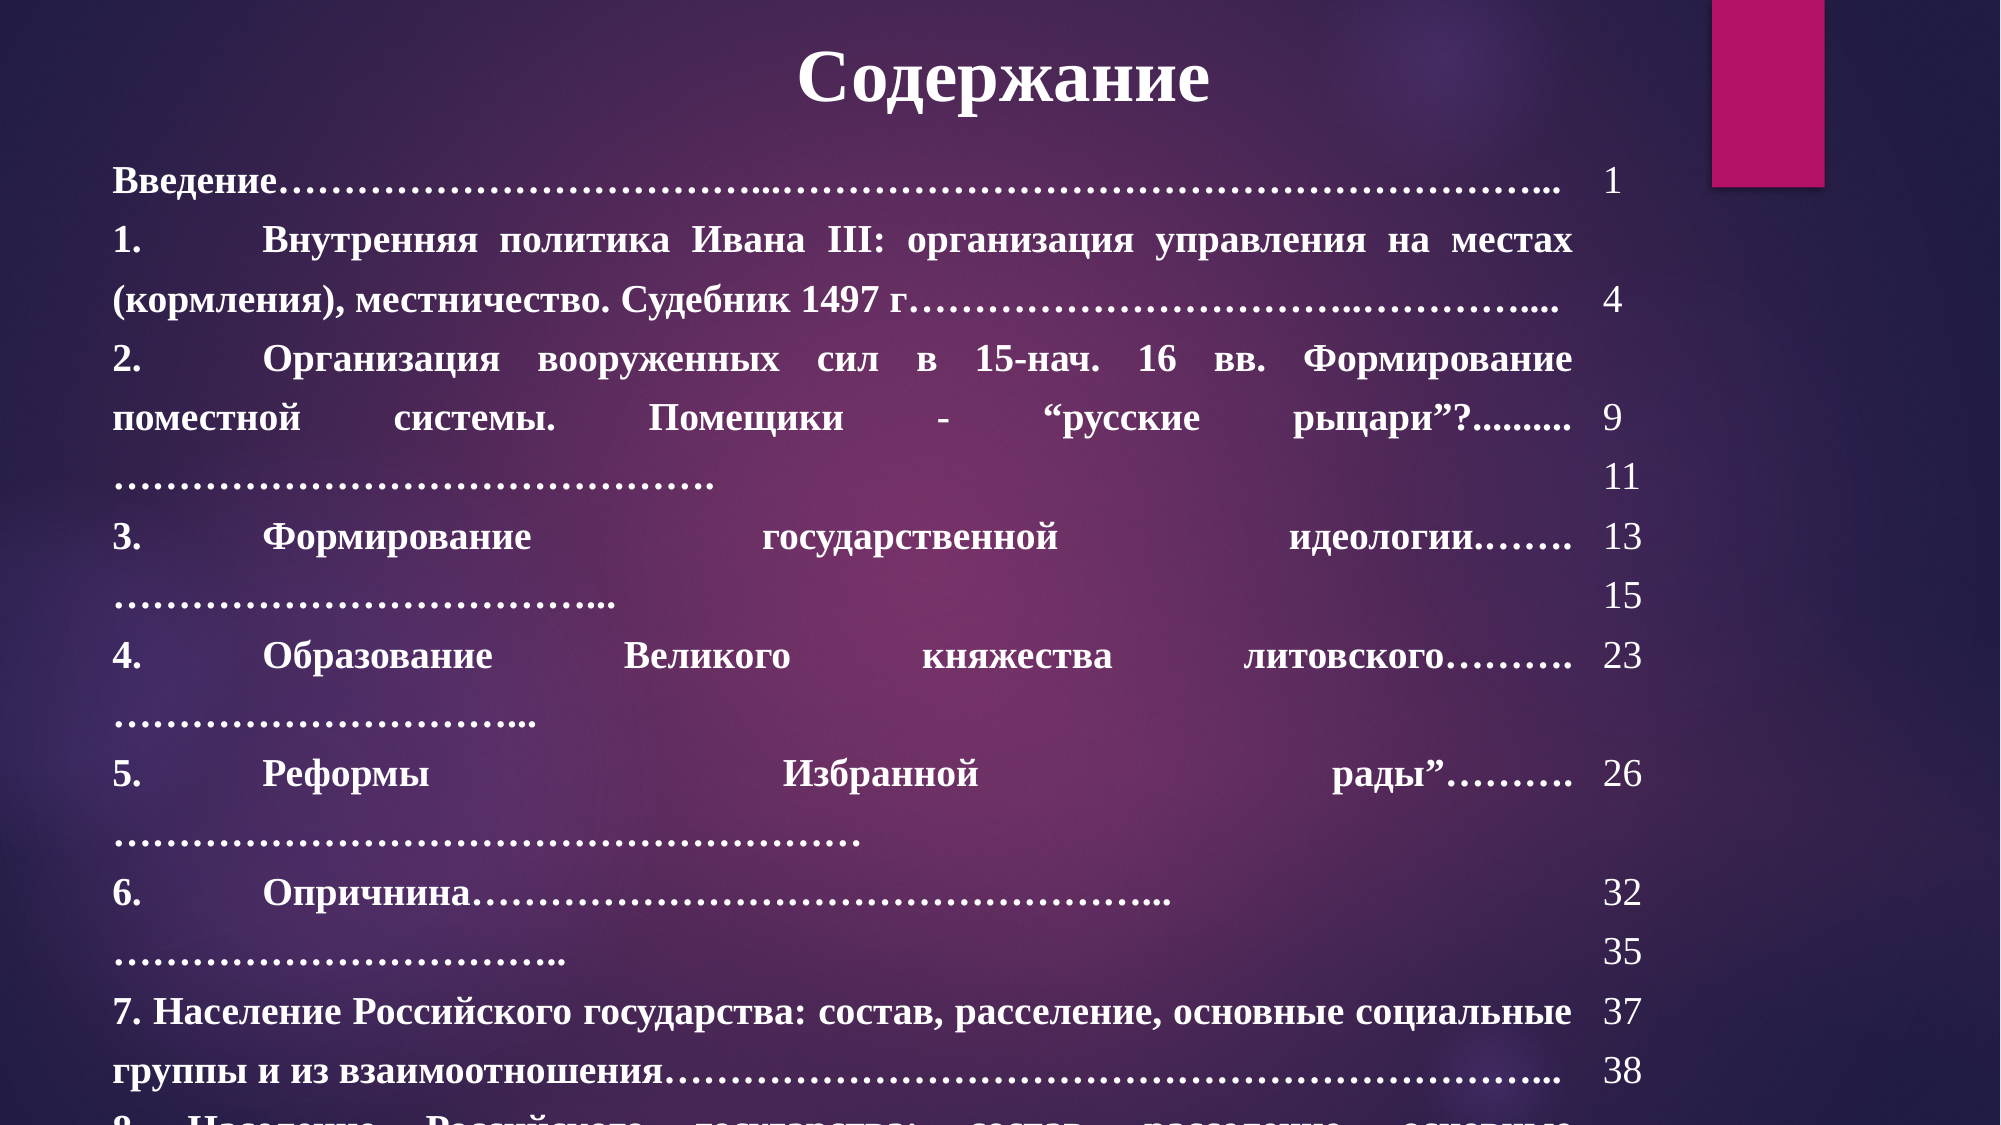

Содержание
Введение………………………………...…………………………………………………...
1.	Внутренняя политика Ивана III: организация управления на местах (кормления), местничество. Судебник 1497 г……………………………..…………....
2.	Организация вооруженных сил в 15-нач. 16 вв. Формирование поместной системы. Помещики - “русские рыцари”?..........……………………………………….
3.	Формирование государственной идеологии.…….………………………………...
4.	Образование Великого княжества литовского……….…………………………...
5.	Реформы Избранной рады”……….…………………………………………………
6.	Опричнина……………………………………………...……………………………..
7. Население Российского государства: состав, расселение, основные социальные группы и из взаимоотношения…………………………………………………………...
Население Российского государства: состав, расселение, основные социальные группы и из взаимоотношения……….......…………………………
Россия в международных отношениях (середина XV - конец XVI вв.)...............
Заключение…………………………....................................………………………………
Список использованных источников................................................................................
1

4

9
11
13
15
23

26

32
35
37
38